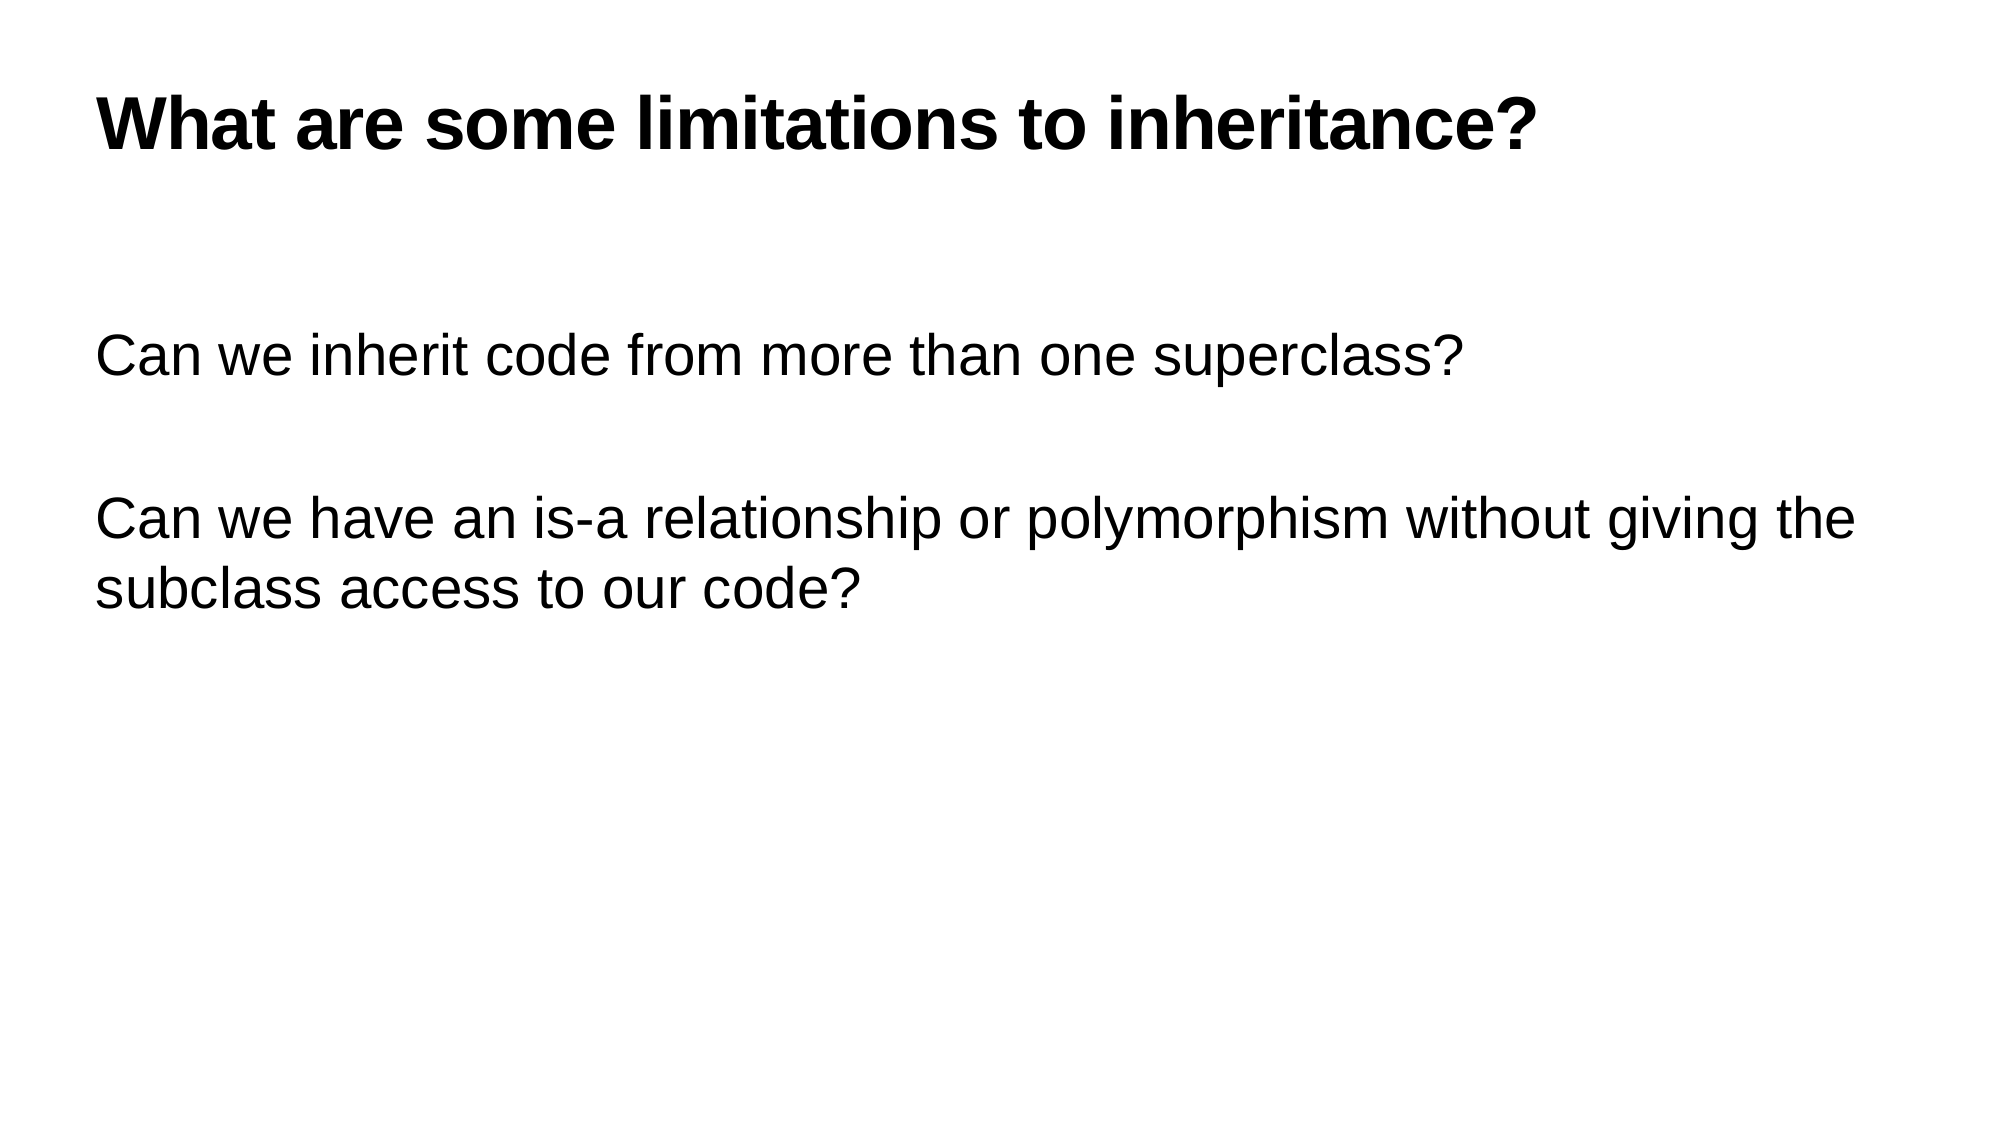

# What are some limitations to inheritance?

Can we inherit code from more than one superclass?

Can we have an is-a relationship or polymorphism without giving the subclass access to our code?